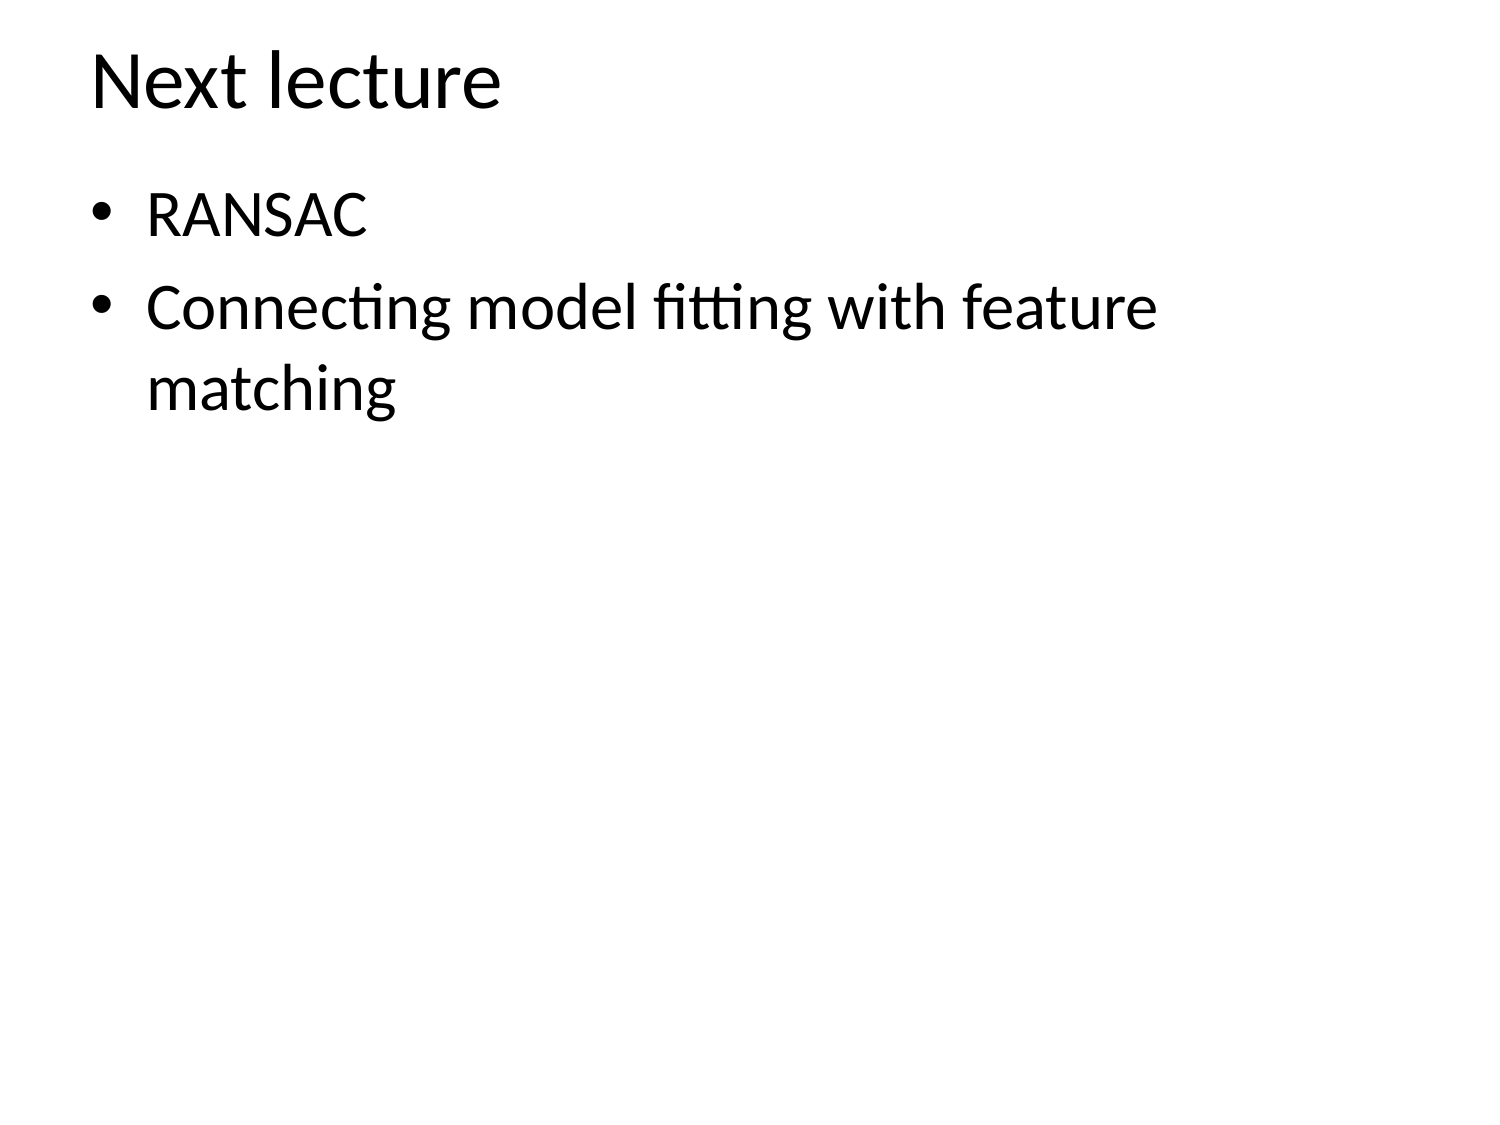

# Next lecture
RANSAC
Connecting model fitting with feature matching